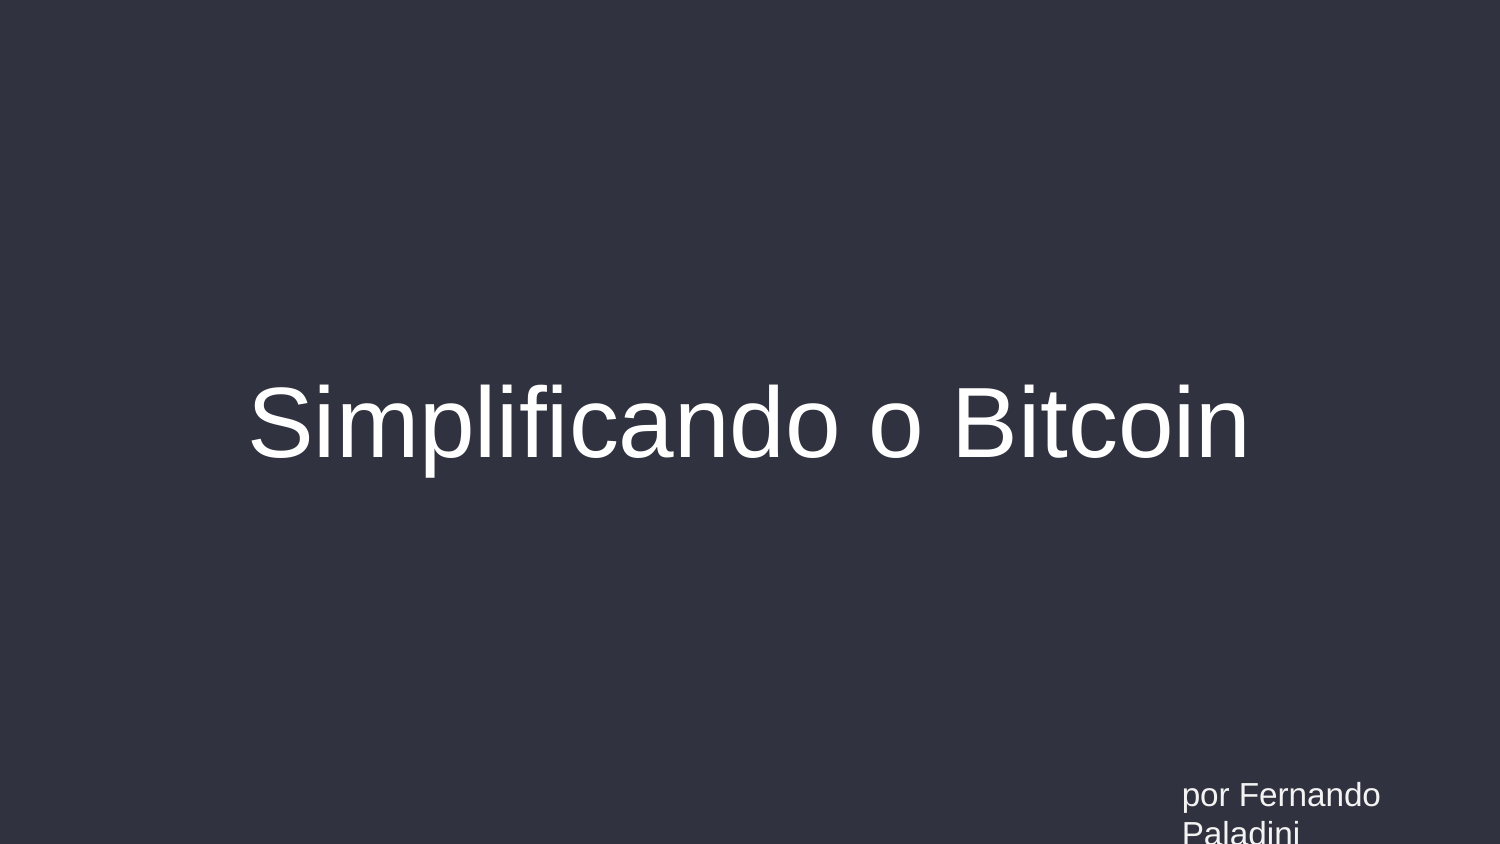

# Simplificando o Bitcoin
por Fernando Paladini